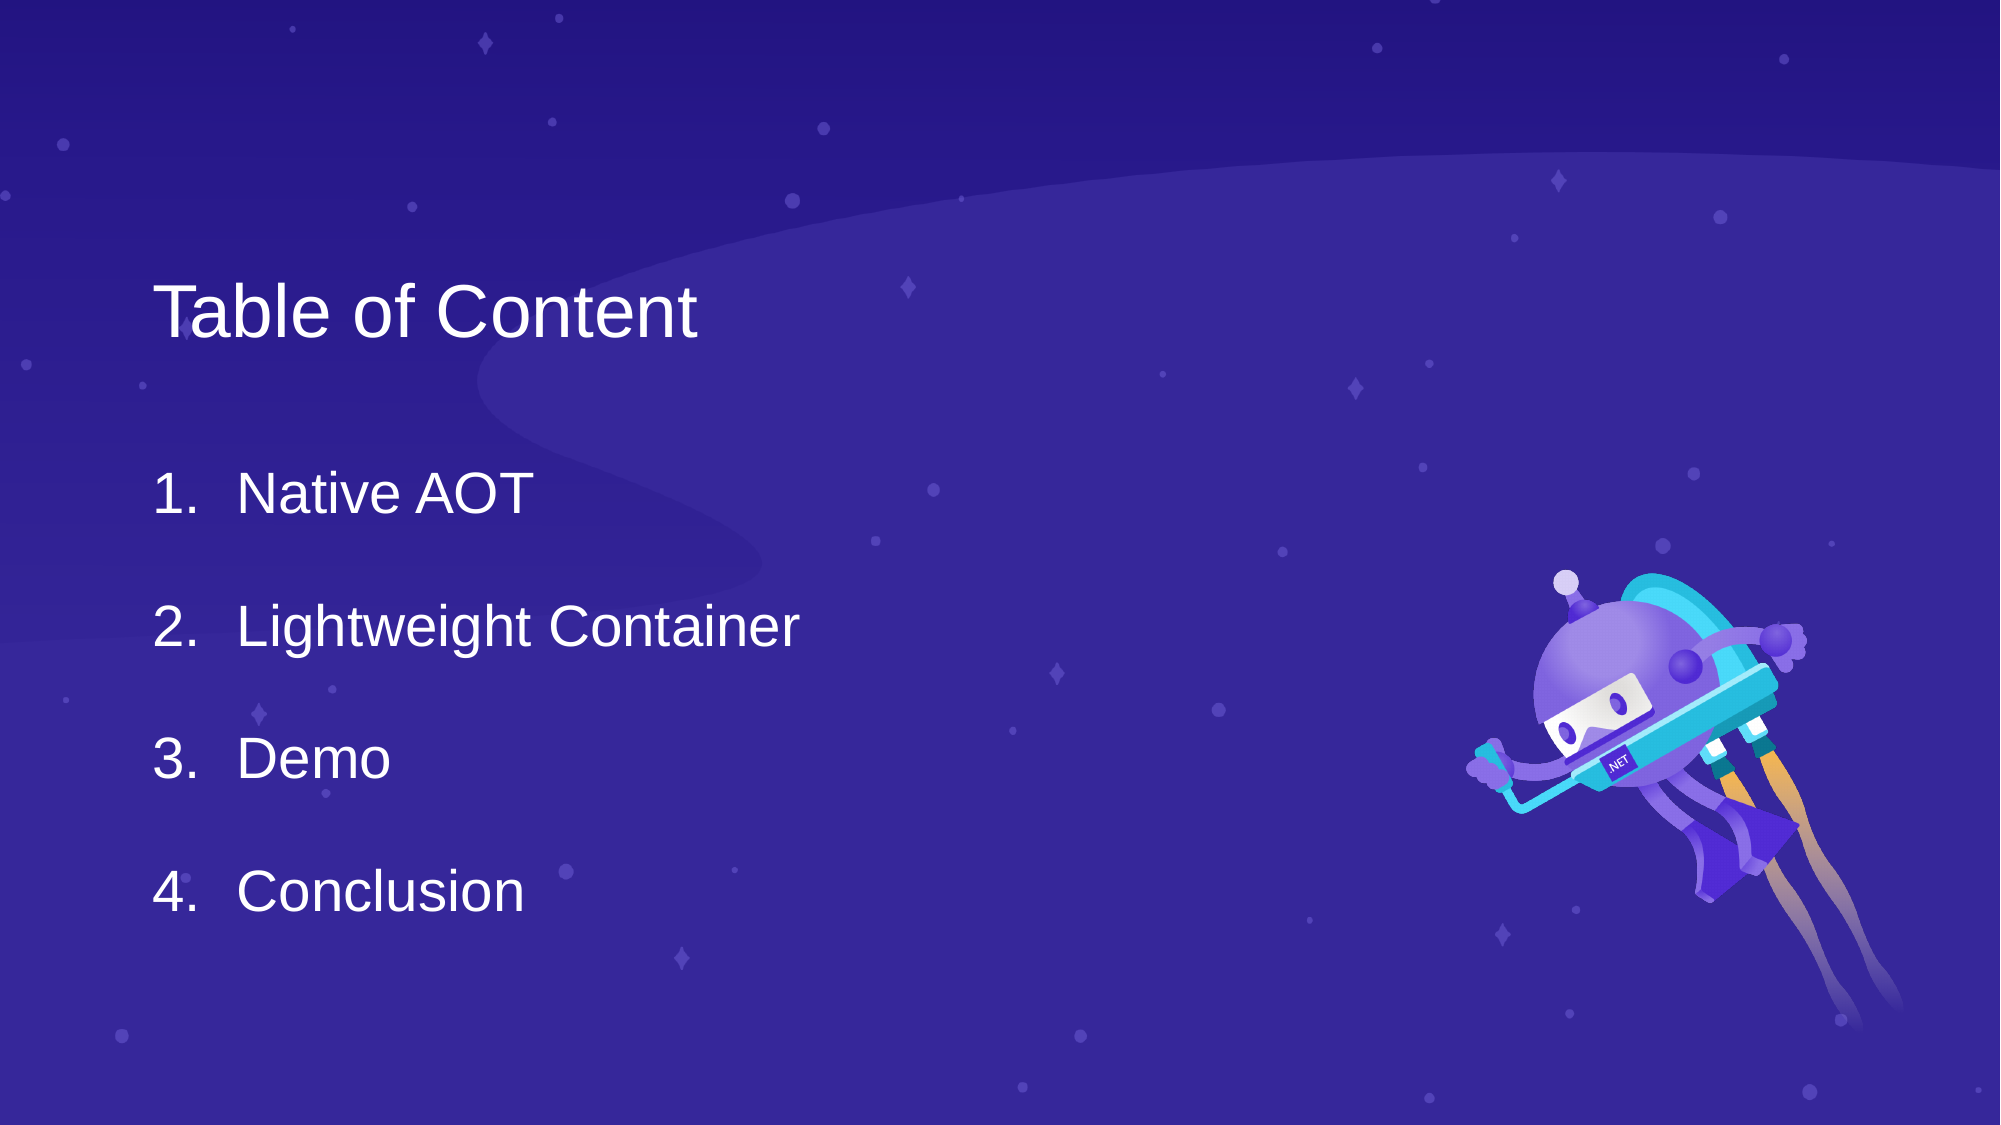

# Table of Content
Native AOT
Lightweight Container
Demo
Conclusion